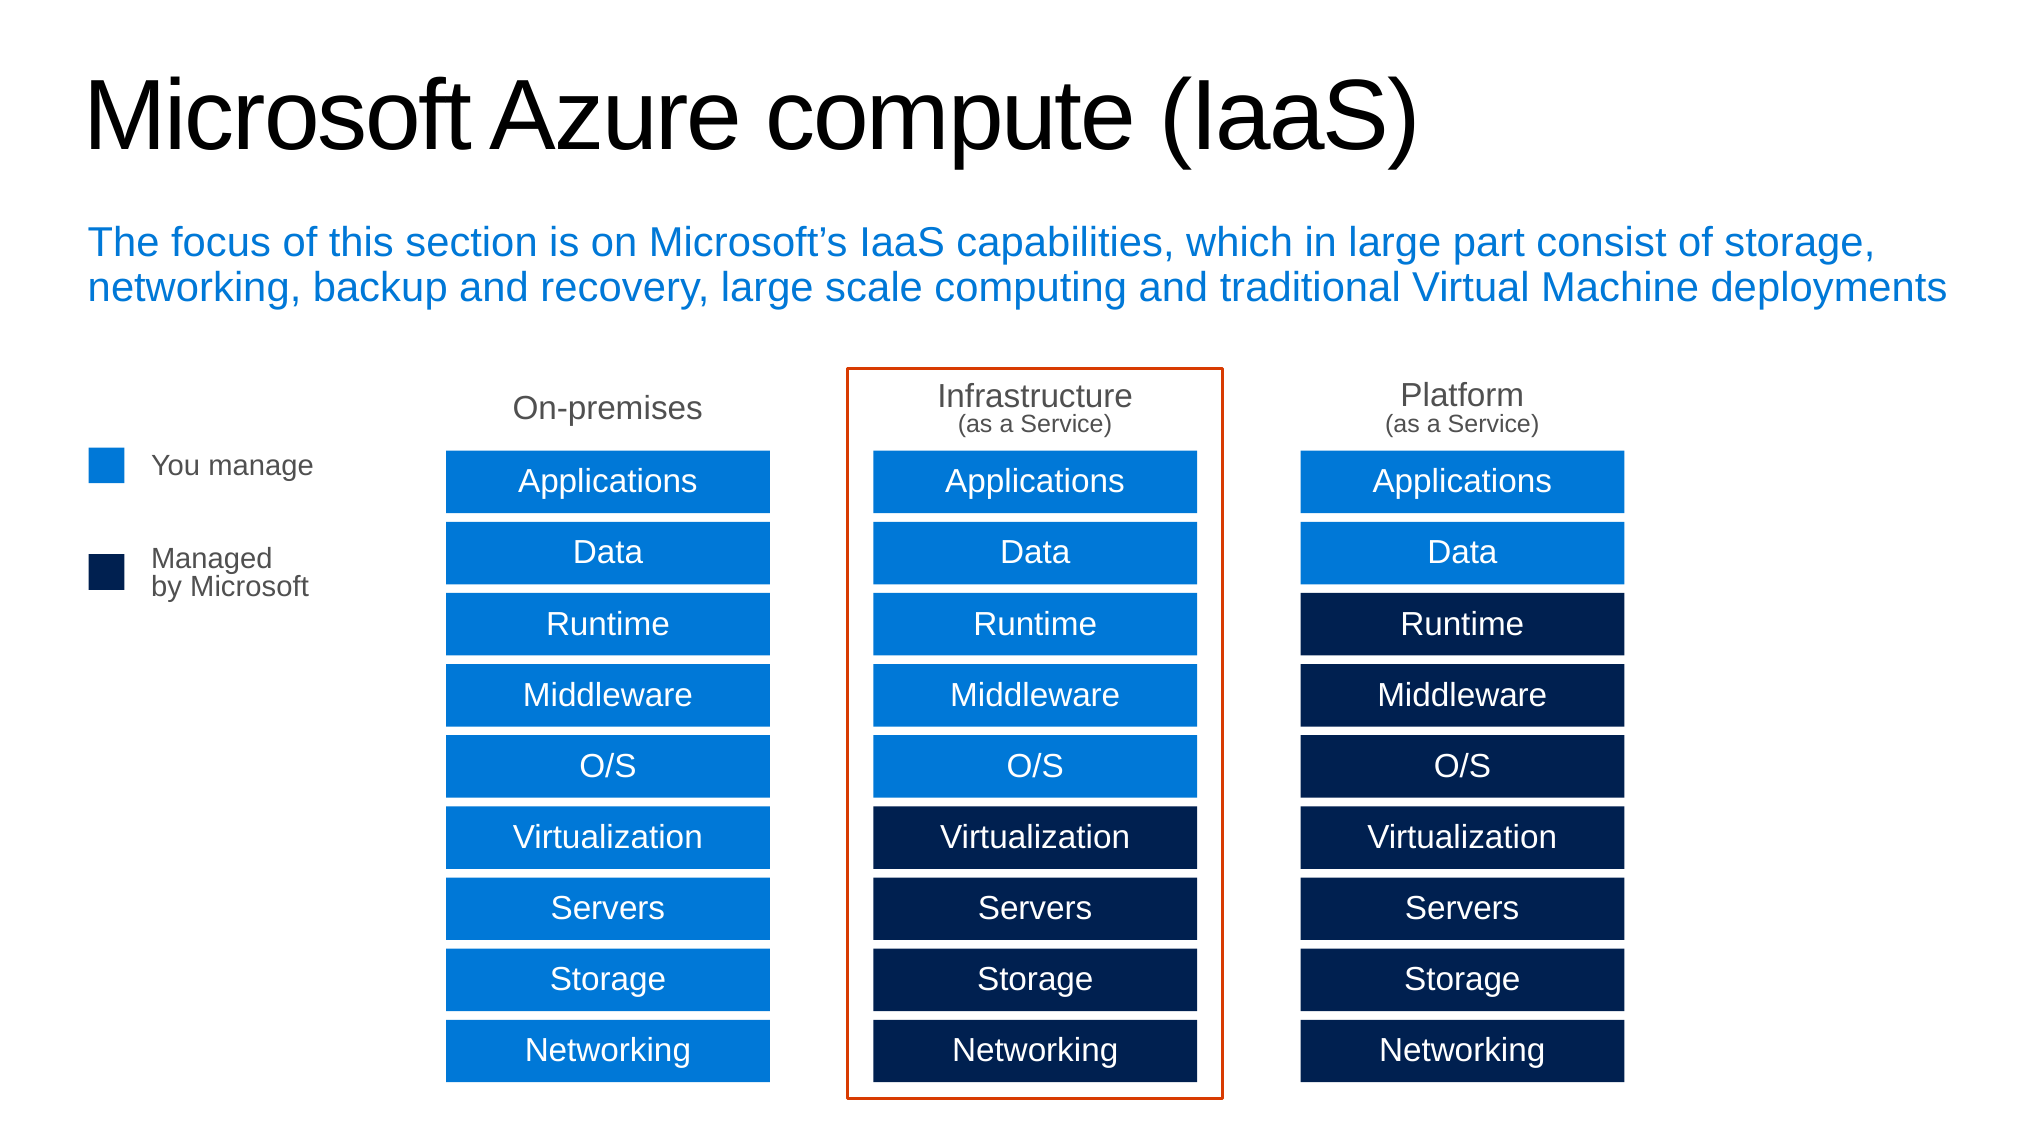

# Microsoft Azure compute (IaaS)
The focus of this section is on Microsoft’s IaaS capabilities, which in large part consist of storage, networking, backup and recovery, large scale computing and traditional Virtual Machine deployments

Infrastructure
(as a Service)
Applications
Data
Runtime
Middleware
O/S
Virtualization
Servers
Storage
Networking
Platform
(as a Service)
Applications
Data
Runtime
Middleware
O/S
Virtualization
Servers
Storage
Networking
On-premises
Applications
Data
Runtime
Middleware
O/S
Virtualization
Servers
Storage
Networking
You manage

Managed
by Microsoft